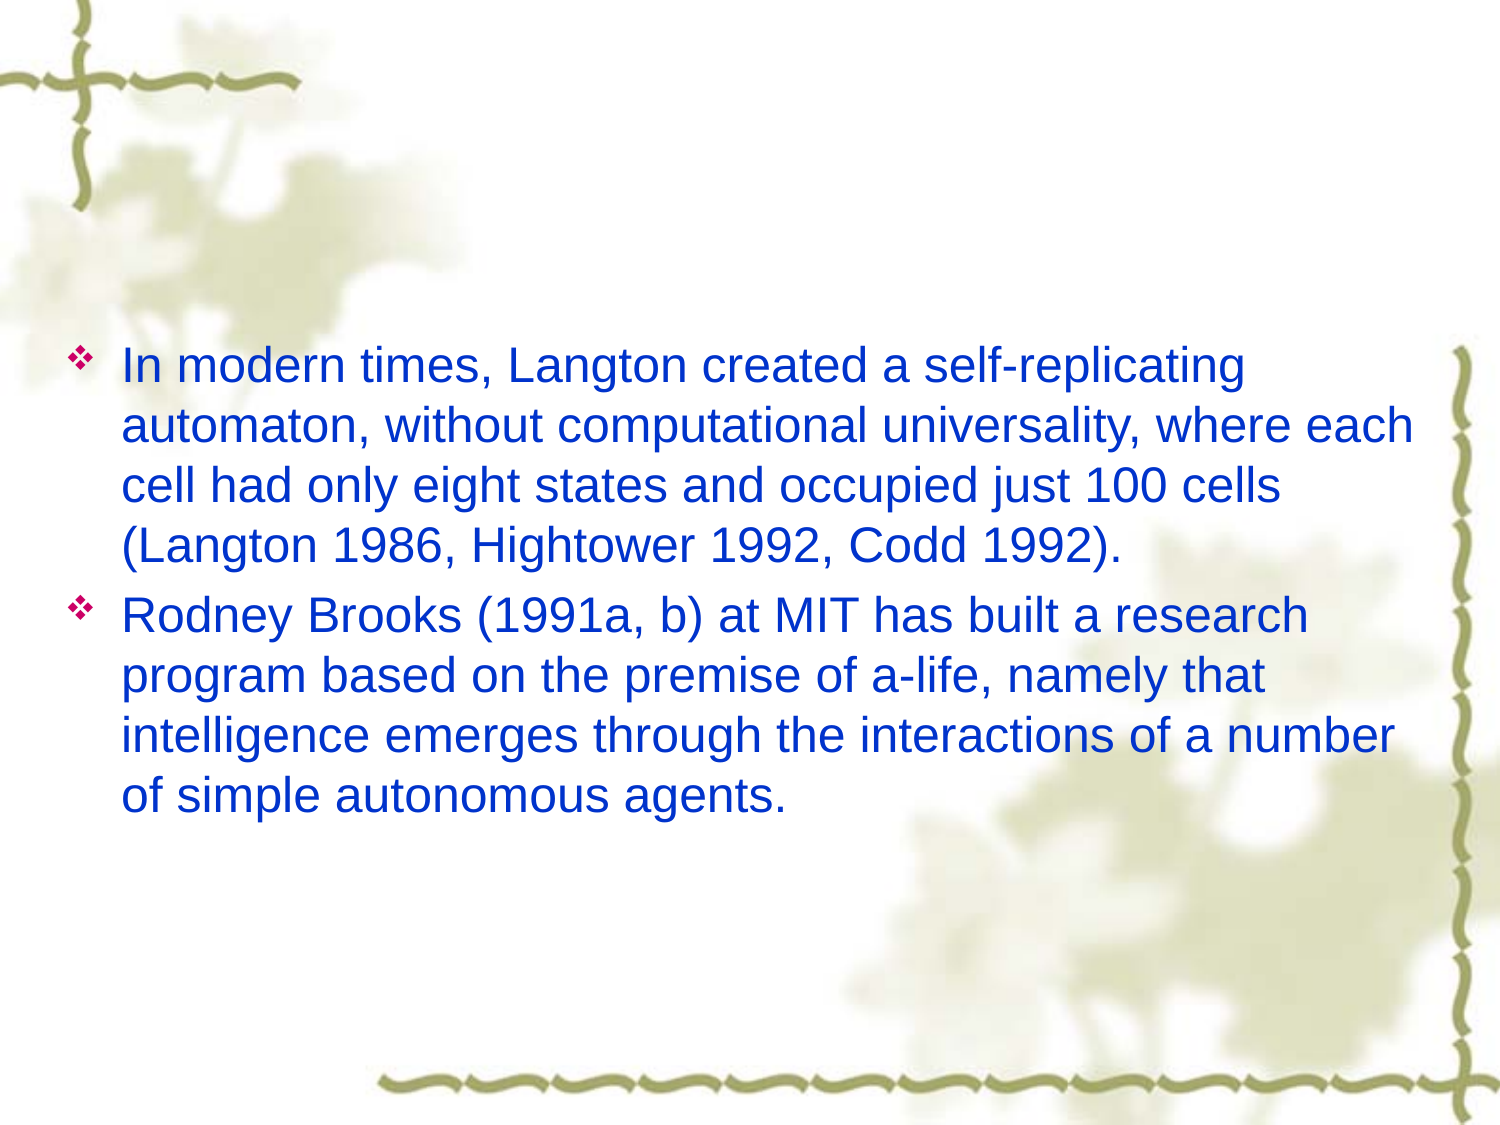

#
In modern times, Langton created a self-replicating automaton, without computational universality, where each cell had only eight states and occupied just 100 cells (Langton 1986, Hightower 1992, Codd 1992).
Rodney Brooks (1991a, b) at MIT has built a research program based on the premise of a-life, namely that intelligence emerges through the interactions of a number of simple autonomous agents.